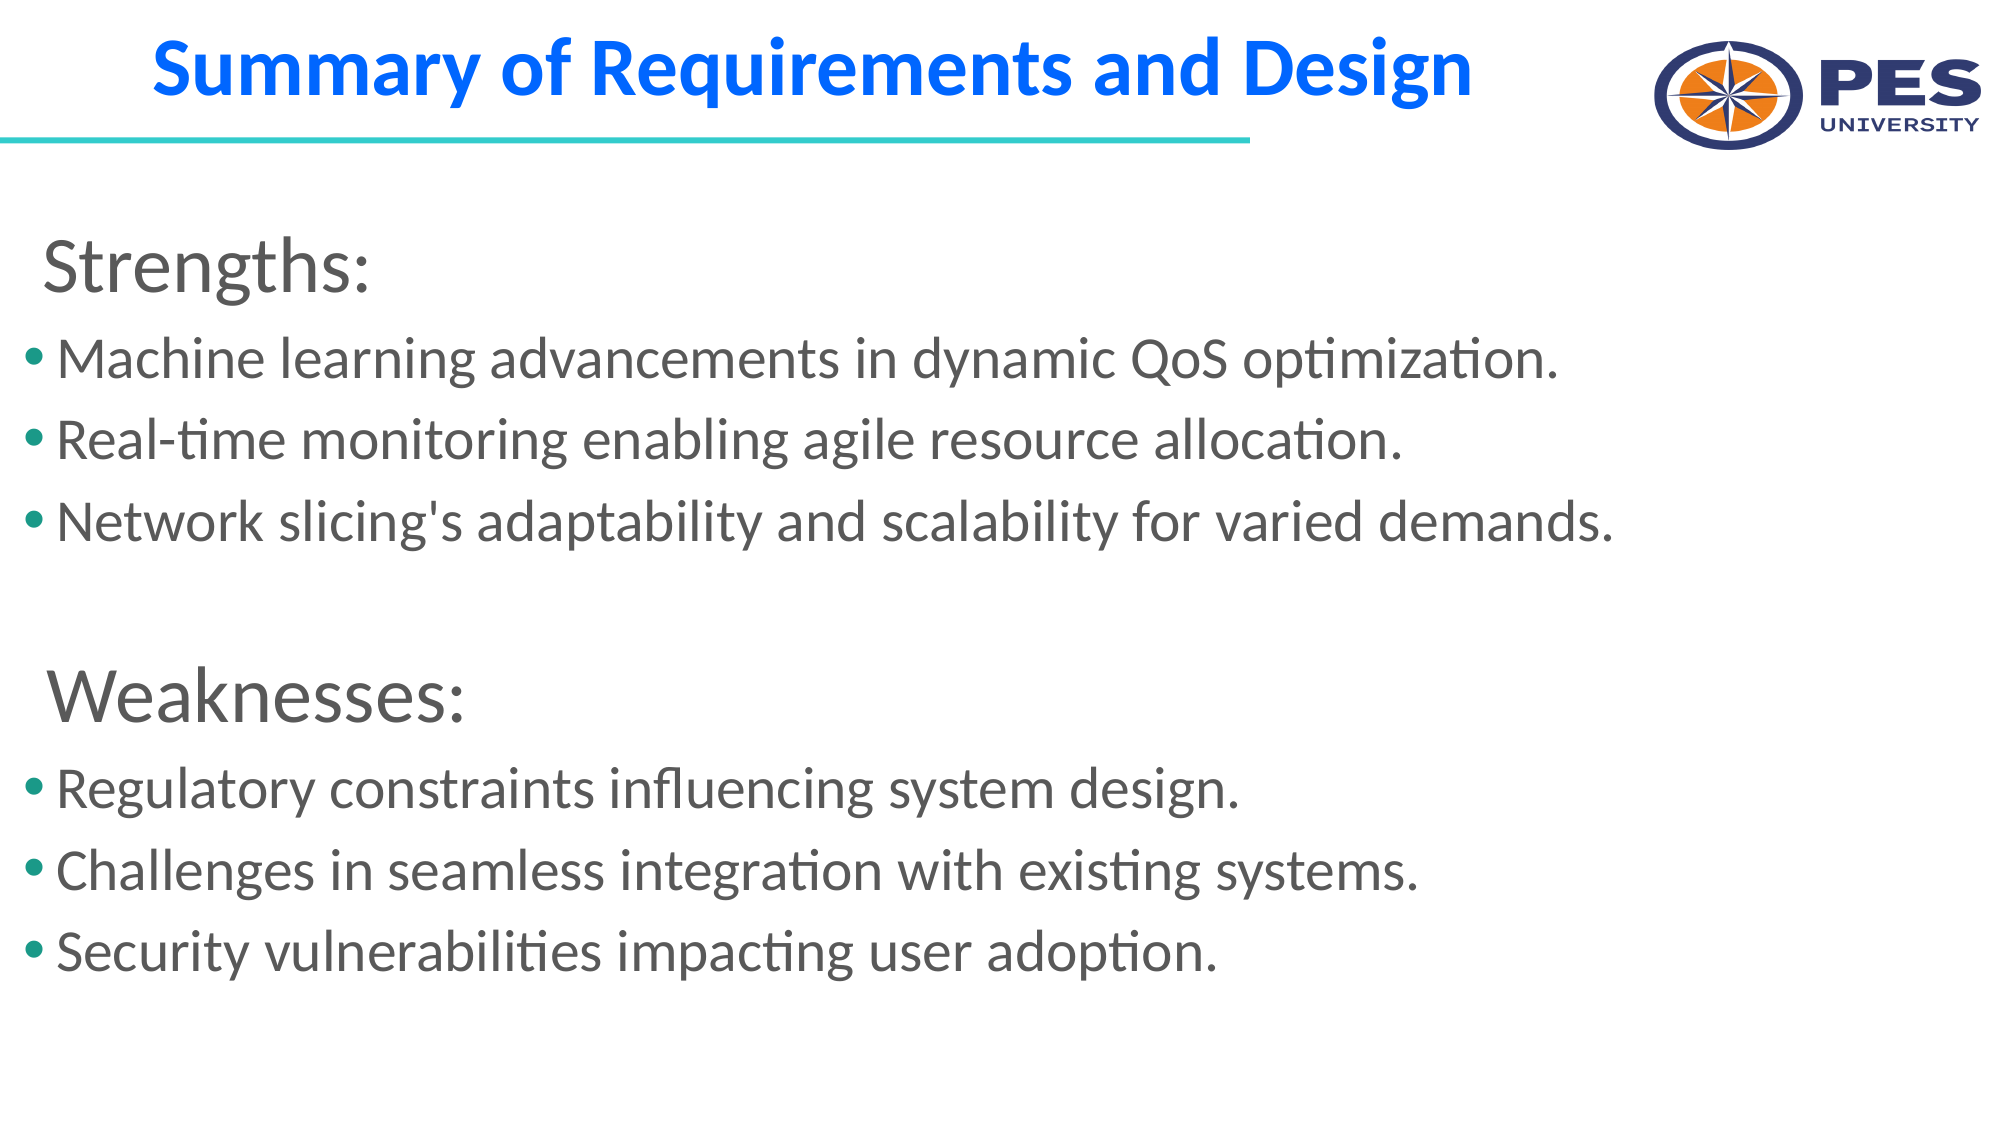

# Summary of Requirements and Design

Strengths:
Machine learning advancements in dynamic QoS optimization.
Real-time monitoring enabling agile resource allocation.
Network slicing's adaptability and scalability for varied demands.

Weaknesses:
Regulatory constraints influencing system design.
Challenges in seamless integration with existing systems.
Security vulnerabilities impacting user adoption.